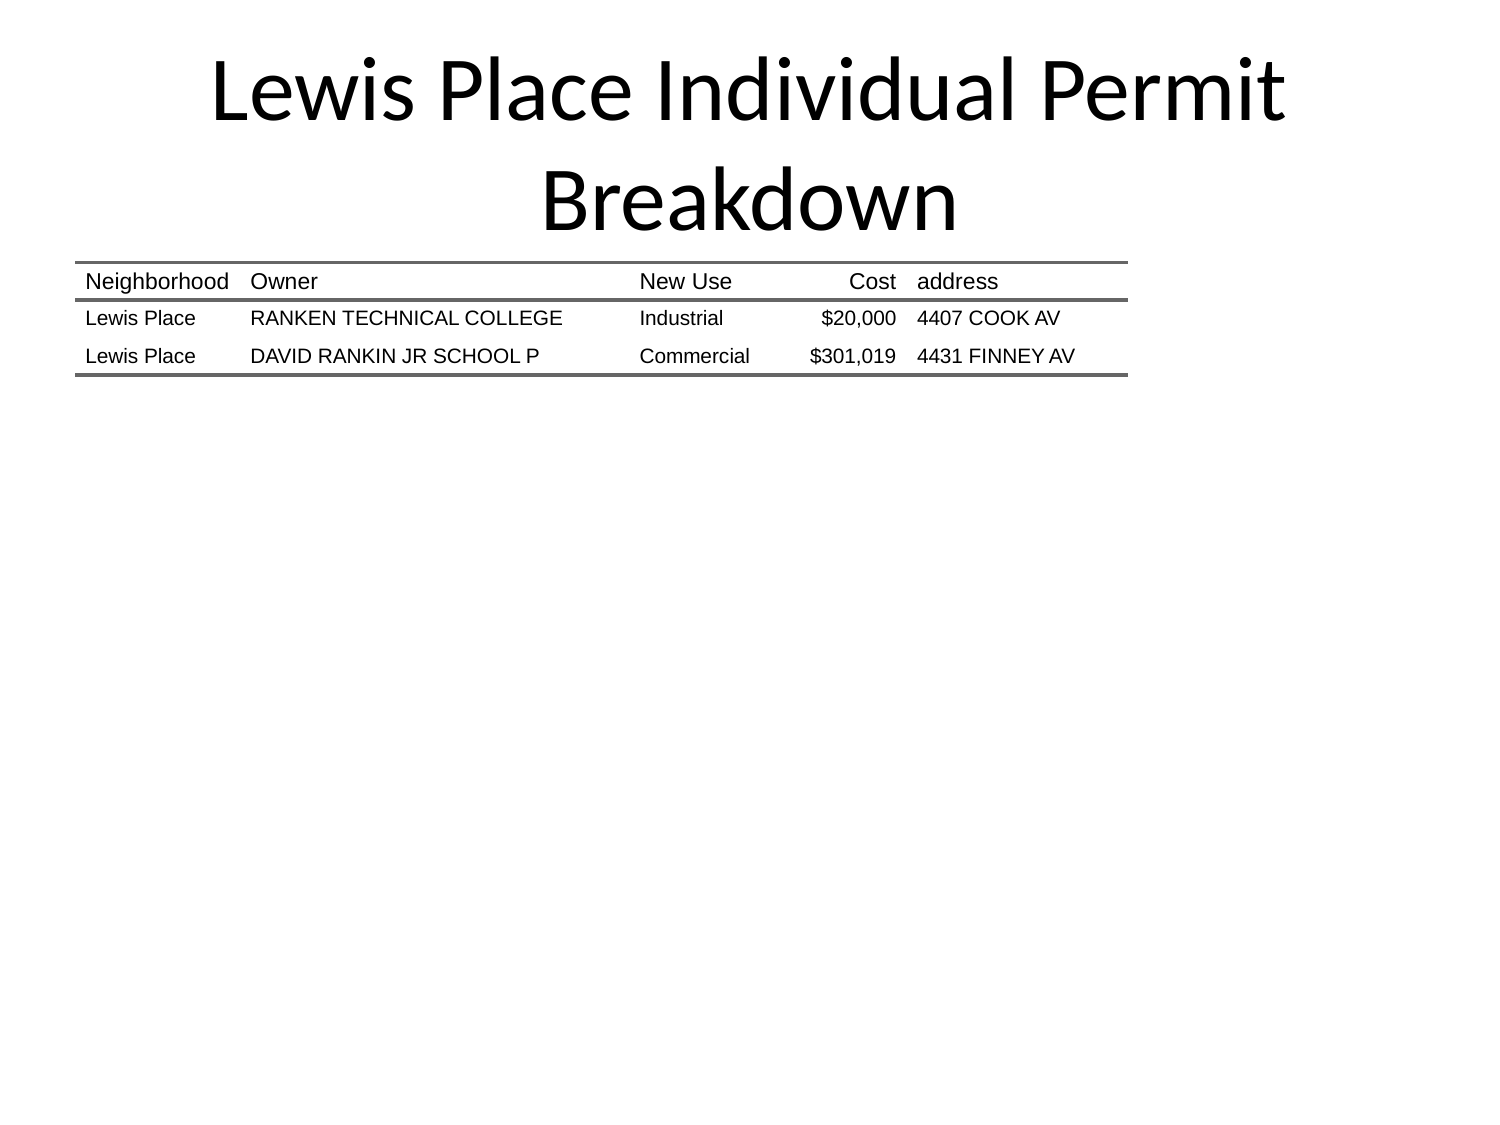

# Lewis Place Individual Permit Breakdown
| Neighborhood | Owner | New Use | Cost | address |
| --- | --- | --- | --- | --- |
| Lewis Place | RANKEN TECHNICAL COLLEGE | Industrial | $20,000 | 4407 COOK AV |
| Lewis Place | DAVID RANKIN JR SCHOOL P | Commercial | $301,019 | 4431 FINNEY AV |